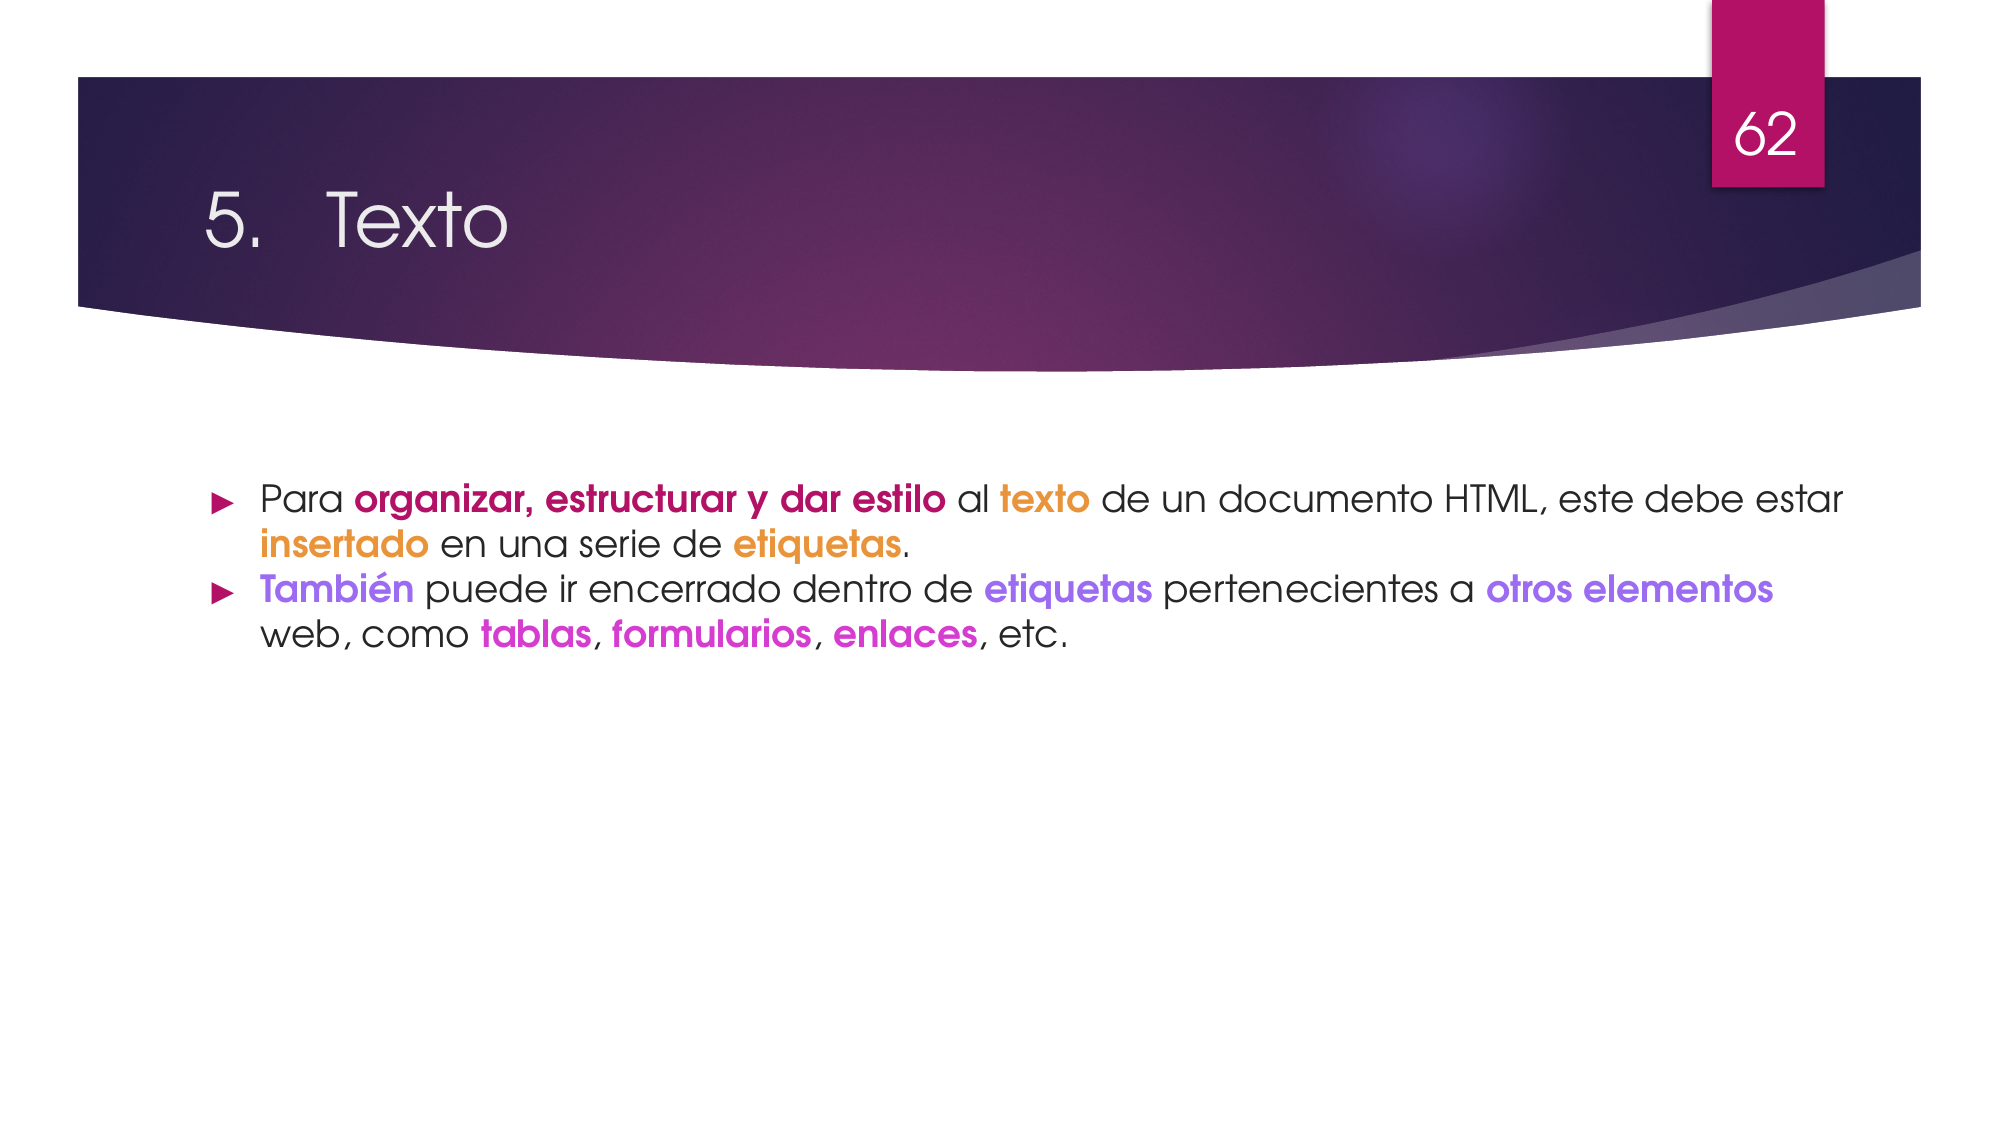

62
# Texto
Para organizar, estructurar y dar estilo al texto de un documento HTML, este debe estar insertado en una serie de etiquetas.
También puede ir encerrado dentro de etiquetas pertenecientes a otros elementos web, como tablas, formularios, enlaces, etc.